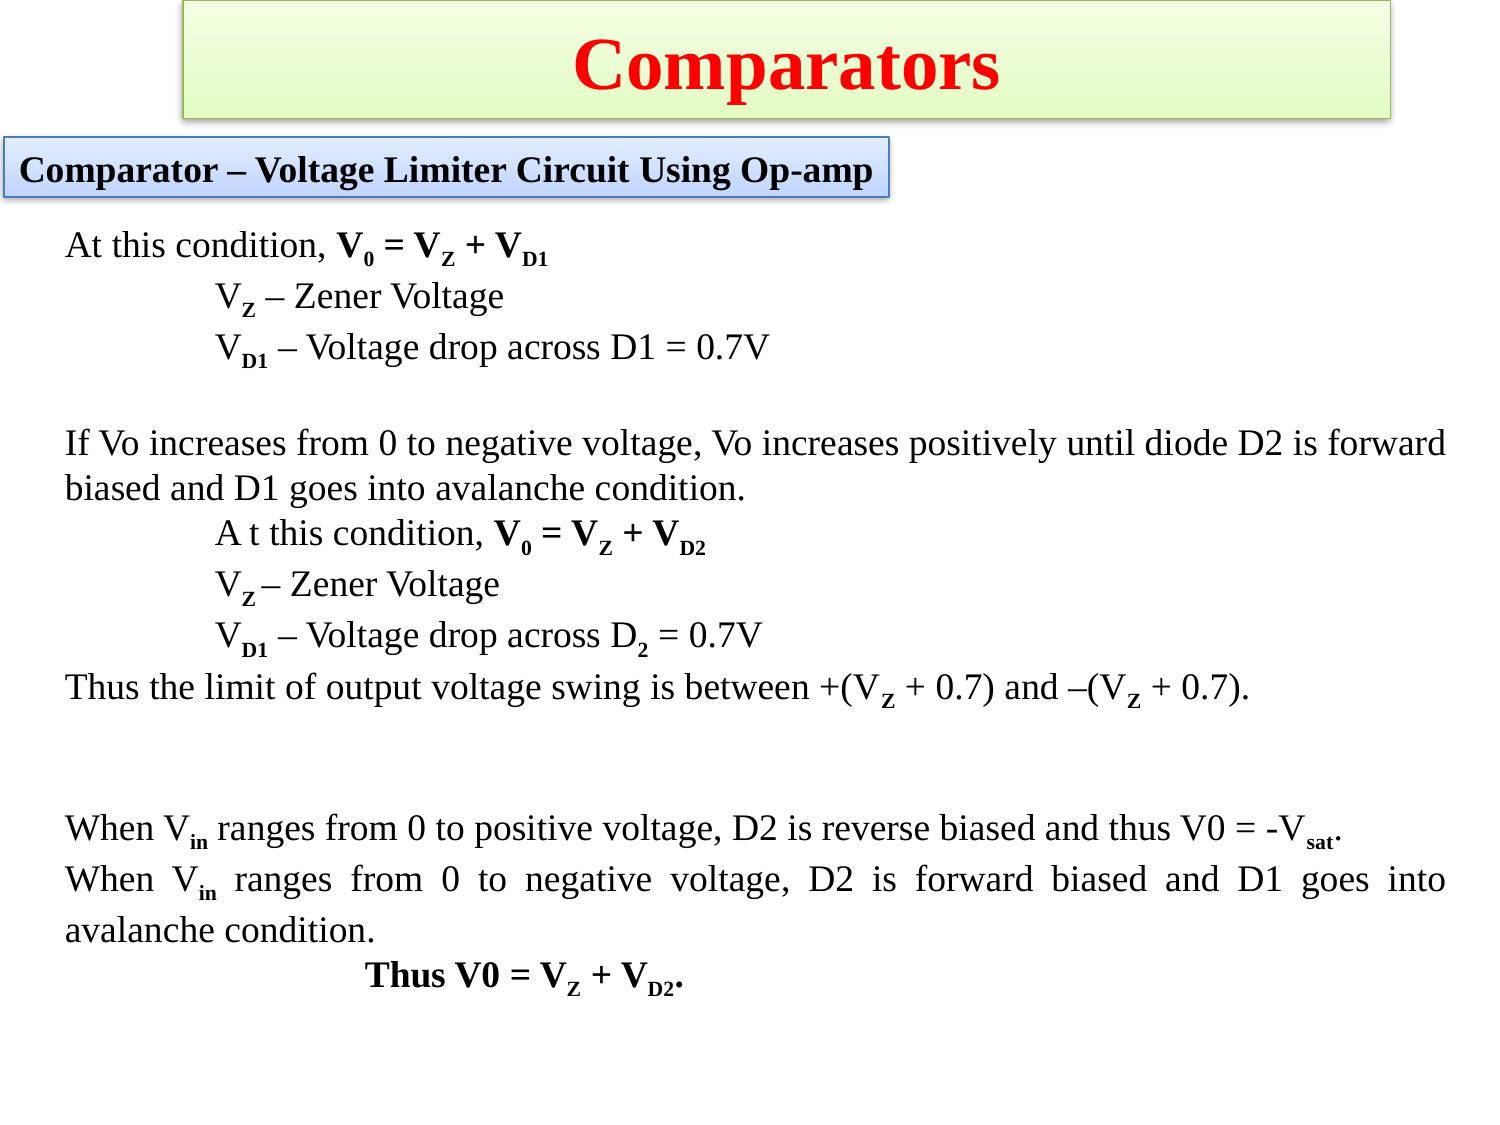

Comparators
Comparator – Voltage Limiter Circuit Using Op-amp
At this condition, V0 = VZ + VD1
 	VZ – Zener Voltage
	VD1 – Voltage drop across D1 = 0.7V

If Vo increases from 0 to negative voltage, Vo increases positively until diode D2 is forward biased and D1 goes into avalanche condition.
	A t this condition, V0 = VZ + VD2
	VZ – Zener Voltage
	VD1 – Voltage drop across D2 = 0.7V
Thus the limit of output voltage swing is between +(VZ + 0.7) and –(VZ + 0.7).

When Vin ranges from 0 to positive voltage, D2 is reverse biased and thus V0 = -Vsat.
When Vin ranges from 0 to negative voltage, D2 is forward biased and D1 goes into avalanche condition.
		Thus V0 = VZ + VD2.